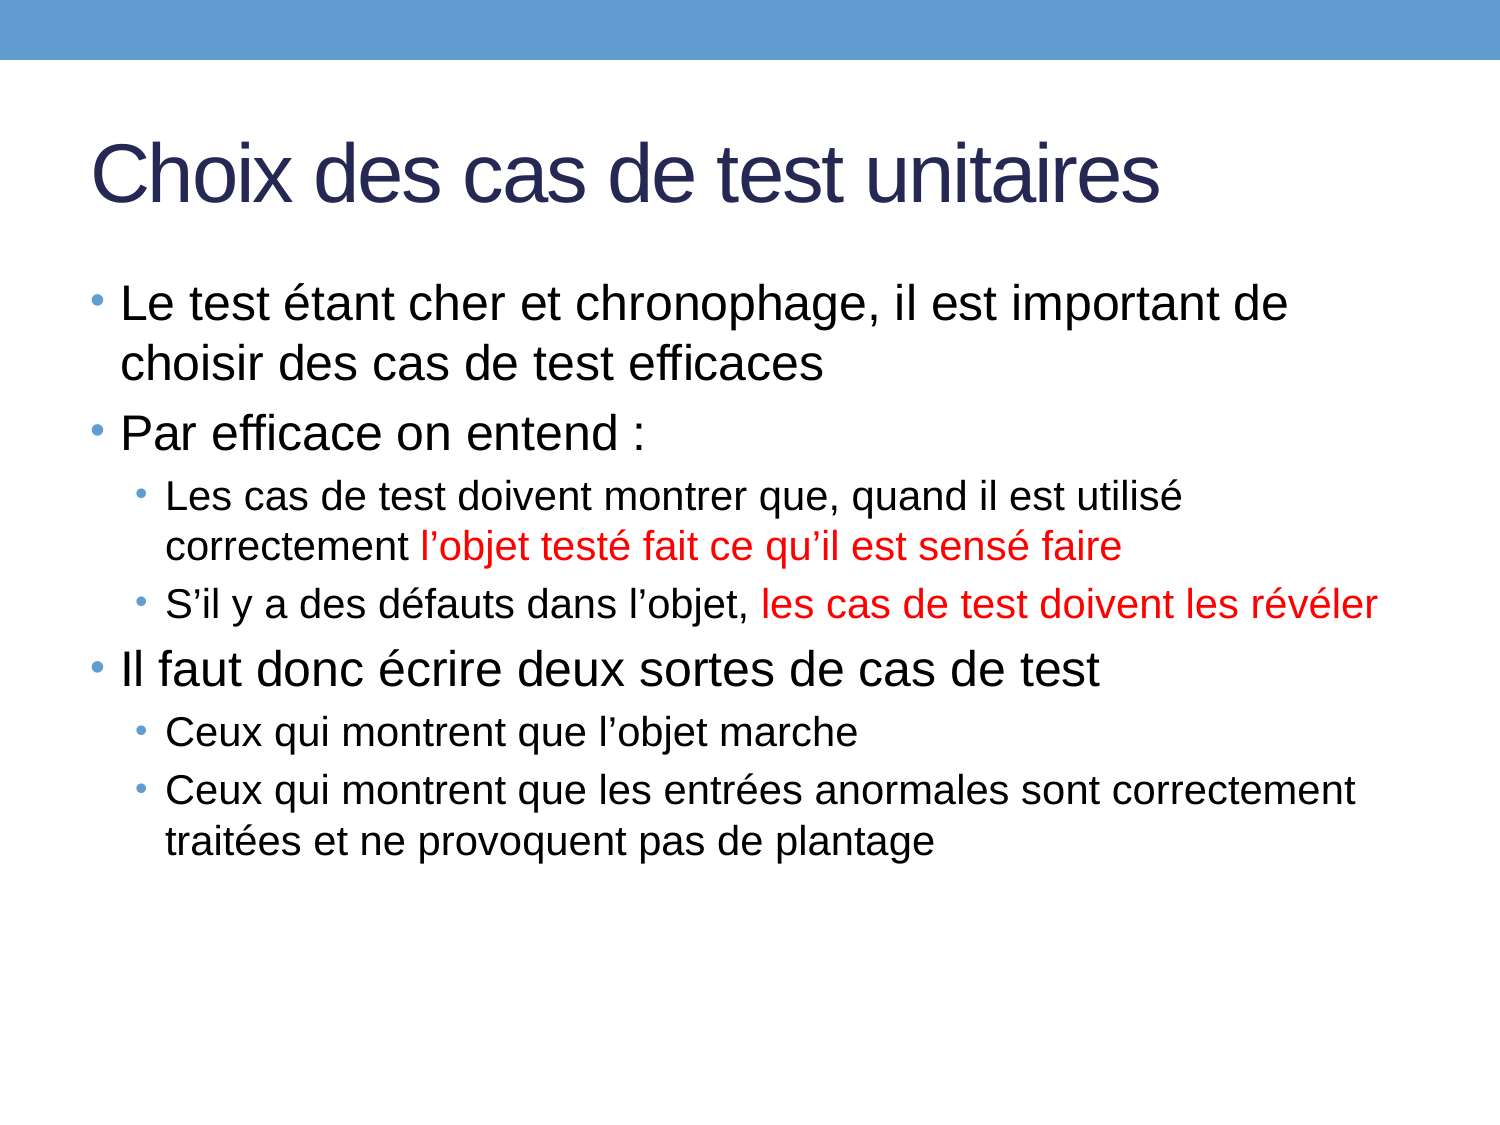

# Choix des cas de test unitaires
Le test étant cher et chronophage, il est important de choisir des cas de test efficaces
Par efficace on entend :
Les cas de test doivent montrer que, quand il est utilisé correctement l’objet testé fait ce qu’il est sensé faire
S’il y a des défauts dans l’objet, les cas de test doivent les révéler
Il faut donc écrire deux sortes de cas de test
Ceux qui montrent que l’objet marche
Ceux qui montrent que les entrées anormales sont correctement traitées et ne provoquent pas de plantage